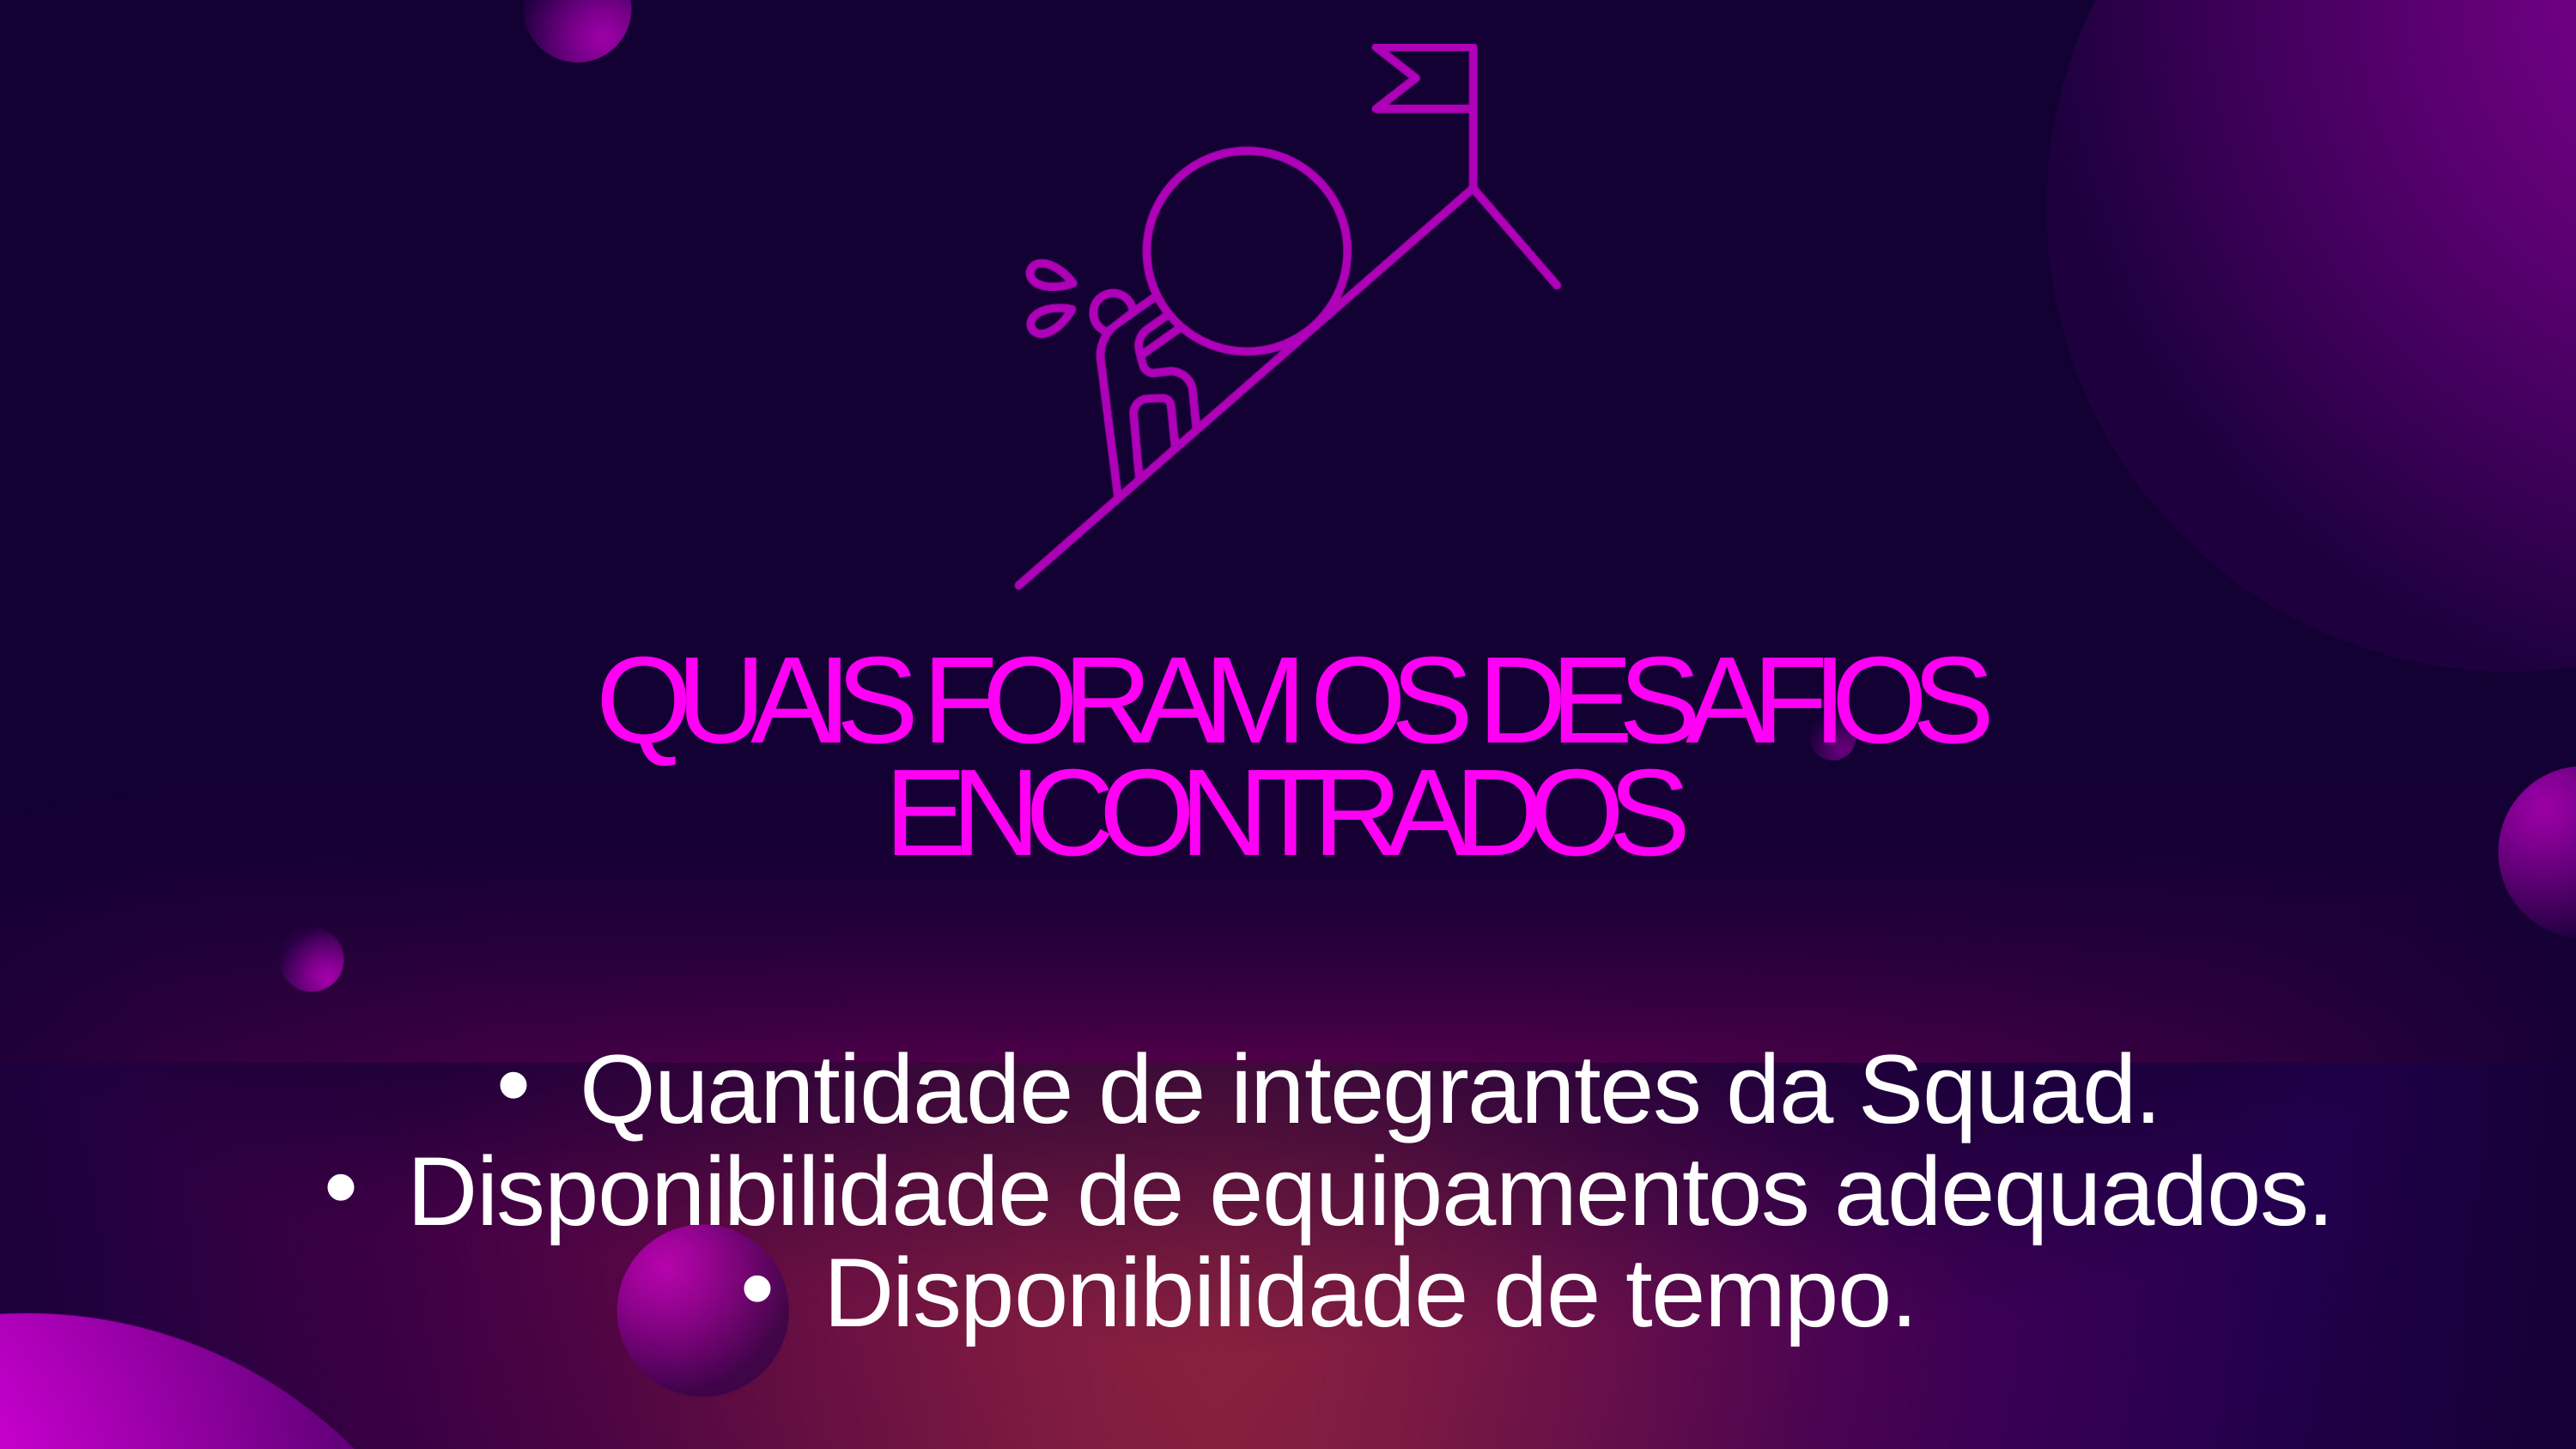

QUAIS FORAM OS DESAFIOS ENCONTRADOS
Quantidade de integrantes da Squad.
Disponibilidade de equipamentos adequados.
Disponibilidade de tempo.